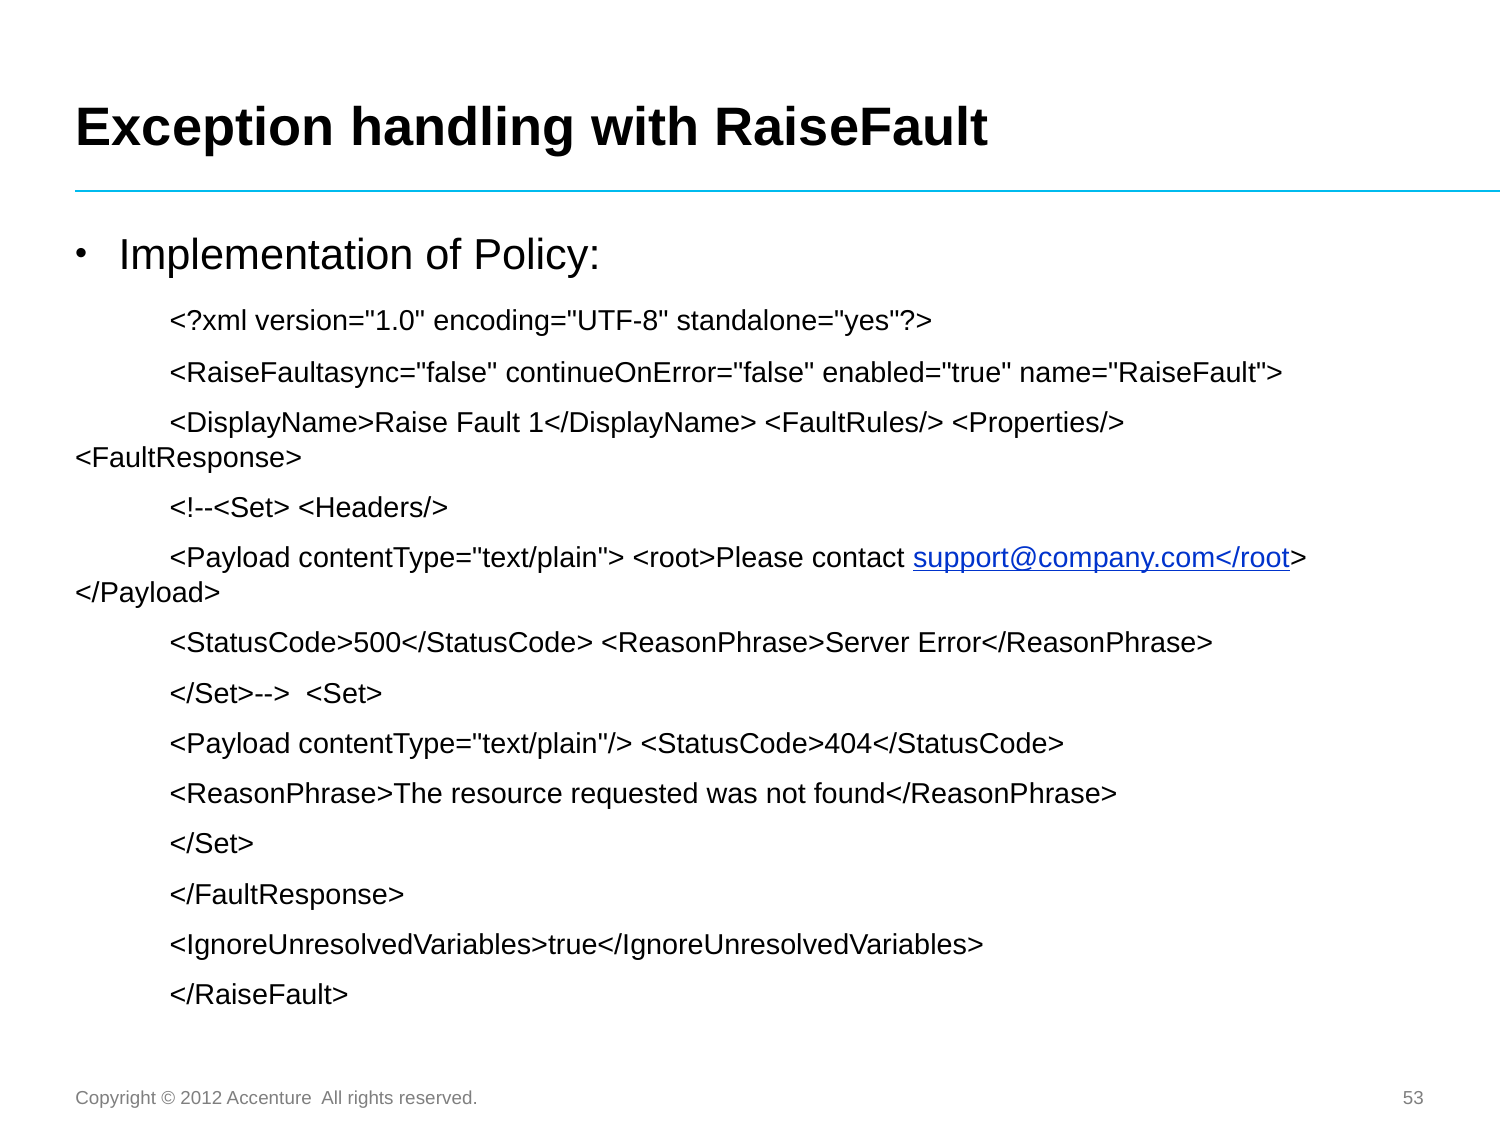

# Exception handling with RaiseFault
Implementation of Policy:
	<?xml version="1.0" encoding="UTF-8" standalone="yes"?>
	<RaiseFaultasync="false" continueOnError="false" enabled="true" name="RaiseFault">
	<DisplayName>Raise Fault 1</DisplayName> <FaultRules/> <Properties/>  	<FaultResponse>
	<!--<Set> <Headers/>
	<Payload contentType="text/plain"> <root>Please contact support@company.com</root> 	</Payload>
	<StatusCode>500</StatusCode> <ReasonPhrase>Server Error</ReasonPhrase>
	</Set>-->  <Set>
	<Payload contentType="text/plain"/> <StatusCode>404</StatusCode>
		<ReasonPhrase>The resource requested was not found</ReasonPhrase>
		</Set>
	</FaultResponse>
	<IgnoreUnresolvedVariables>true</IgnoreUnresolvedVariables>
	</RaiseFault>